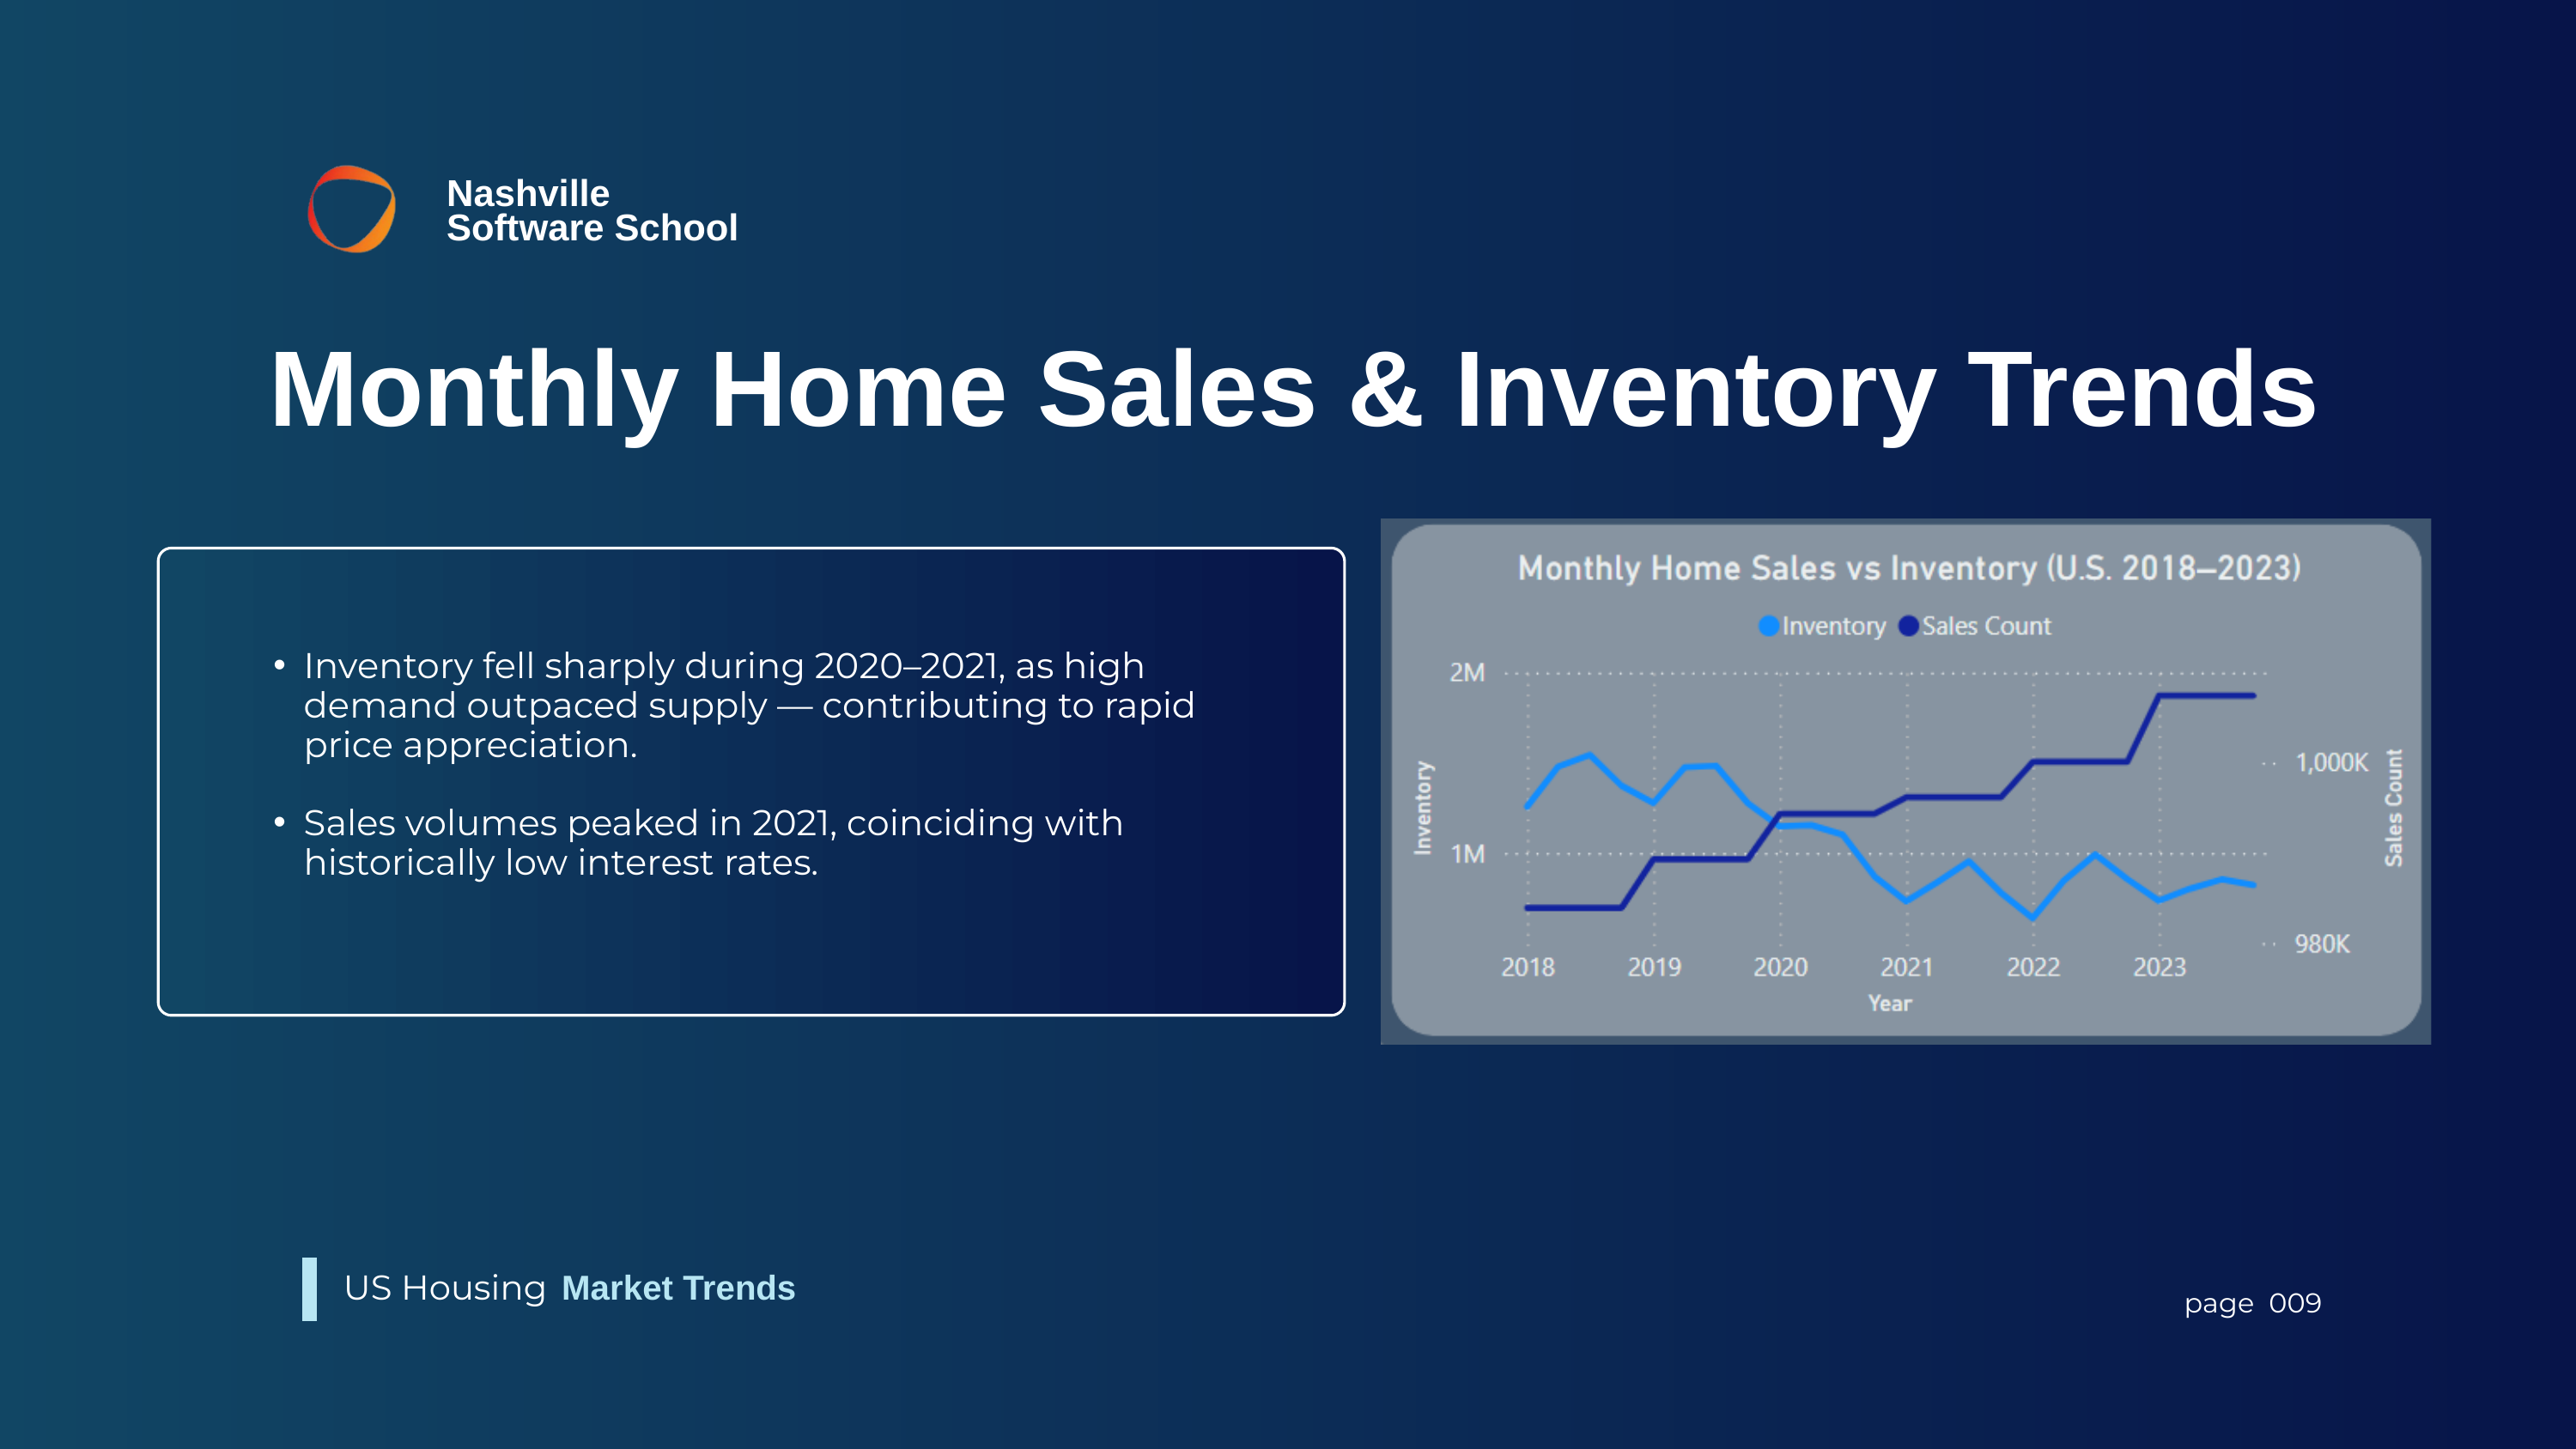

Nashville Software School
Monthly Home Sales & Inventory Trends

Inventory fell sharply during 2020–2021, as high demand outpaced supply — contributing to rapid price appreciation.

Sales volumes peaked in 2021, coinciding with historically low interest rates.

Market Trends
US Housing
page  009